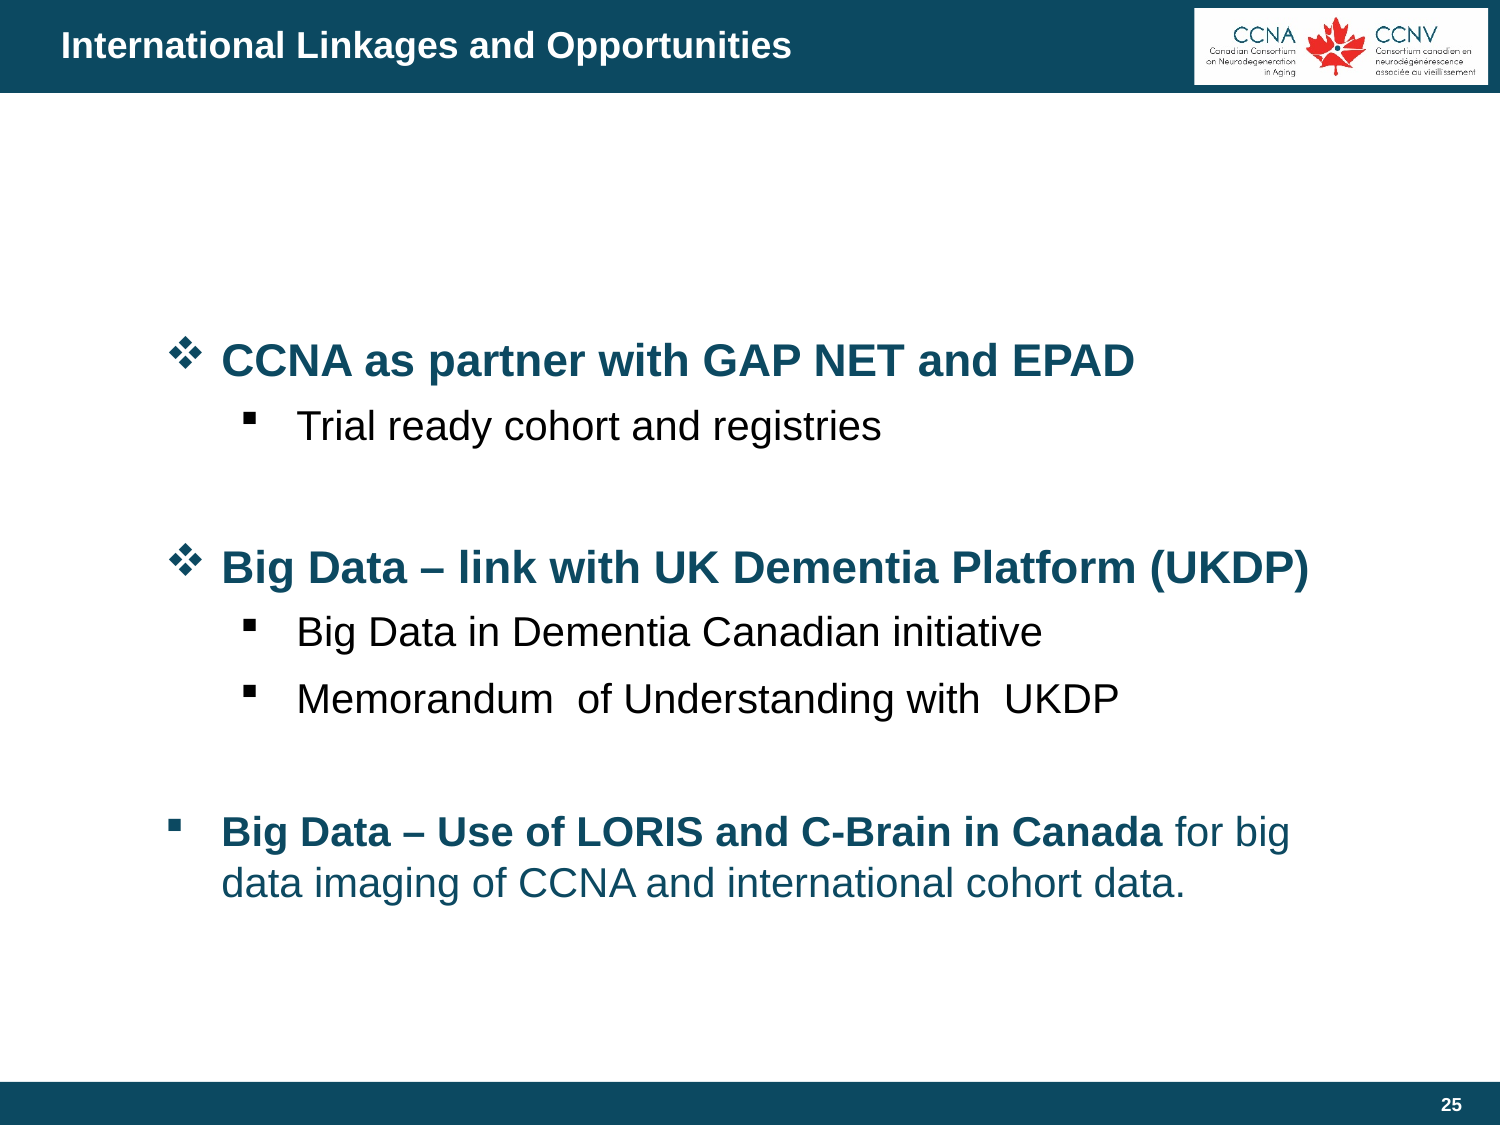

# International Linkages and Opportunities
CCNA as partner with GAP NET and EPAD
Trial ready cohort and registries

Big Data – link with UK Dementia Platform (UKDP)
Big Data in Dementia Canadian initiative
Memorandum  of Understanding with  UKDP

Big Data – Use of LORIS and C-Brain in Canada for big data imaging of CCNA and international cohort data.

25